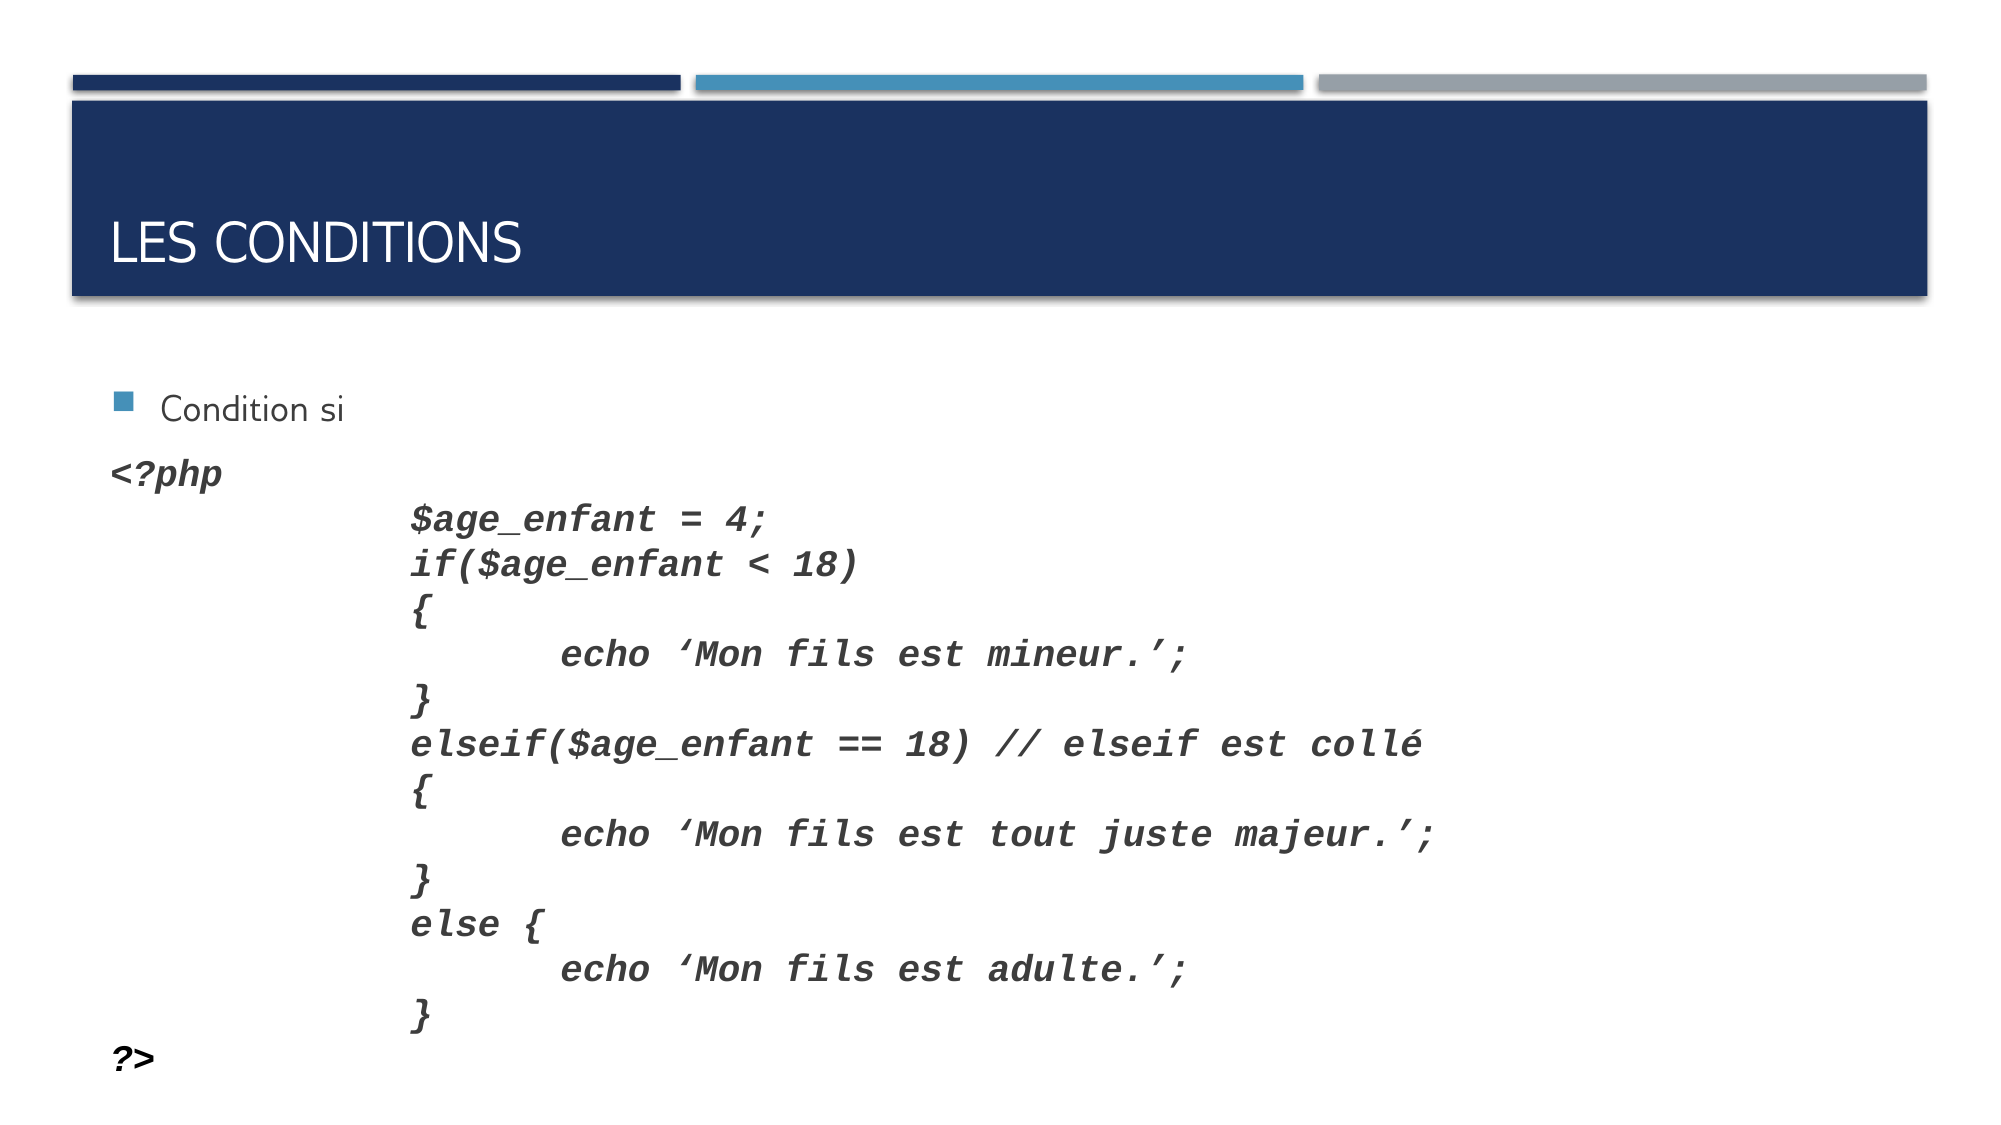

# LES CONDITIONS
Condition si
<?php
		$age_enfant = 4;
		if($age_enfant < 18)
		{
			echo ‘Mon fils est mineur.’;
		}
		elseif($age_enfant == 18) // elseif est collé
		{
			echo ‘Mon fils est tout juste majeur.’;
		}
		else {
			echo ‘Mon fils est adulte.’;
		}
?>